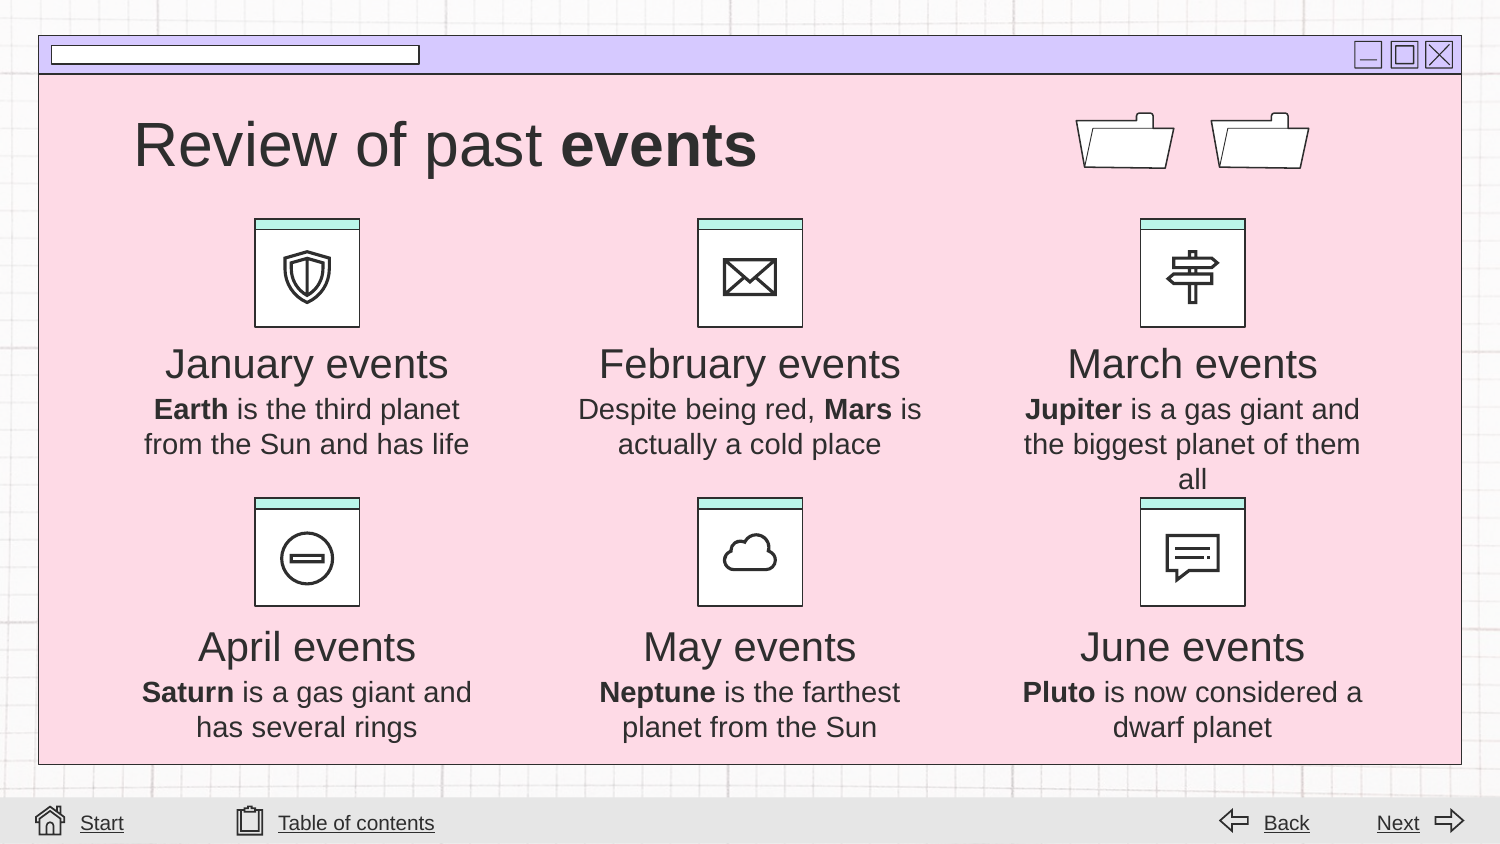

# Review of past events

January events
February events
March events
Earth is the third planet from the Sun and has life
Despite being red, Mars is actually a cold place
Jupiter is a gas giant and the biggest planet of them all

April events
May events
June events
Saturn is a gas giant and has several rings
Neptune is the farthest planet from the Sun
Pluto is now considered a dwarf planet
Start
Table of contents
Back
Next